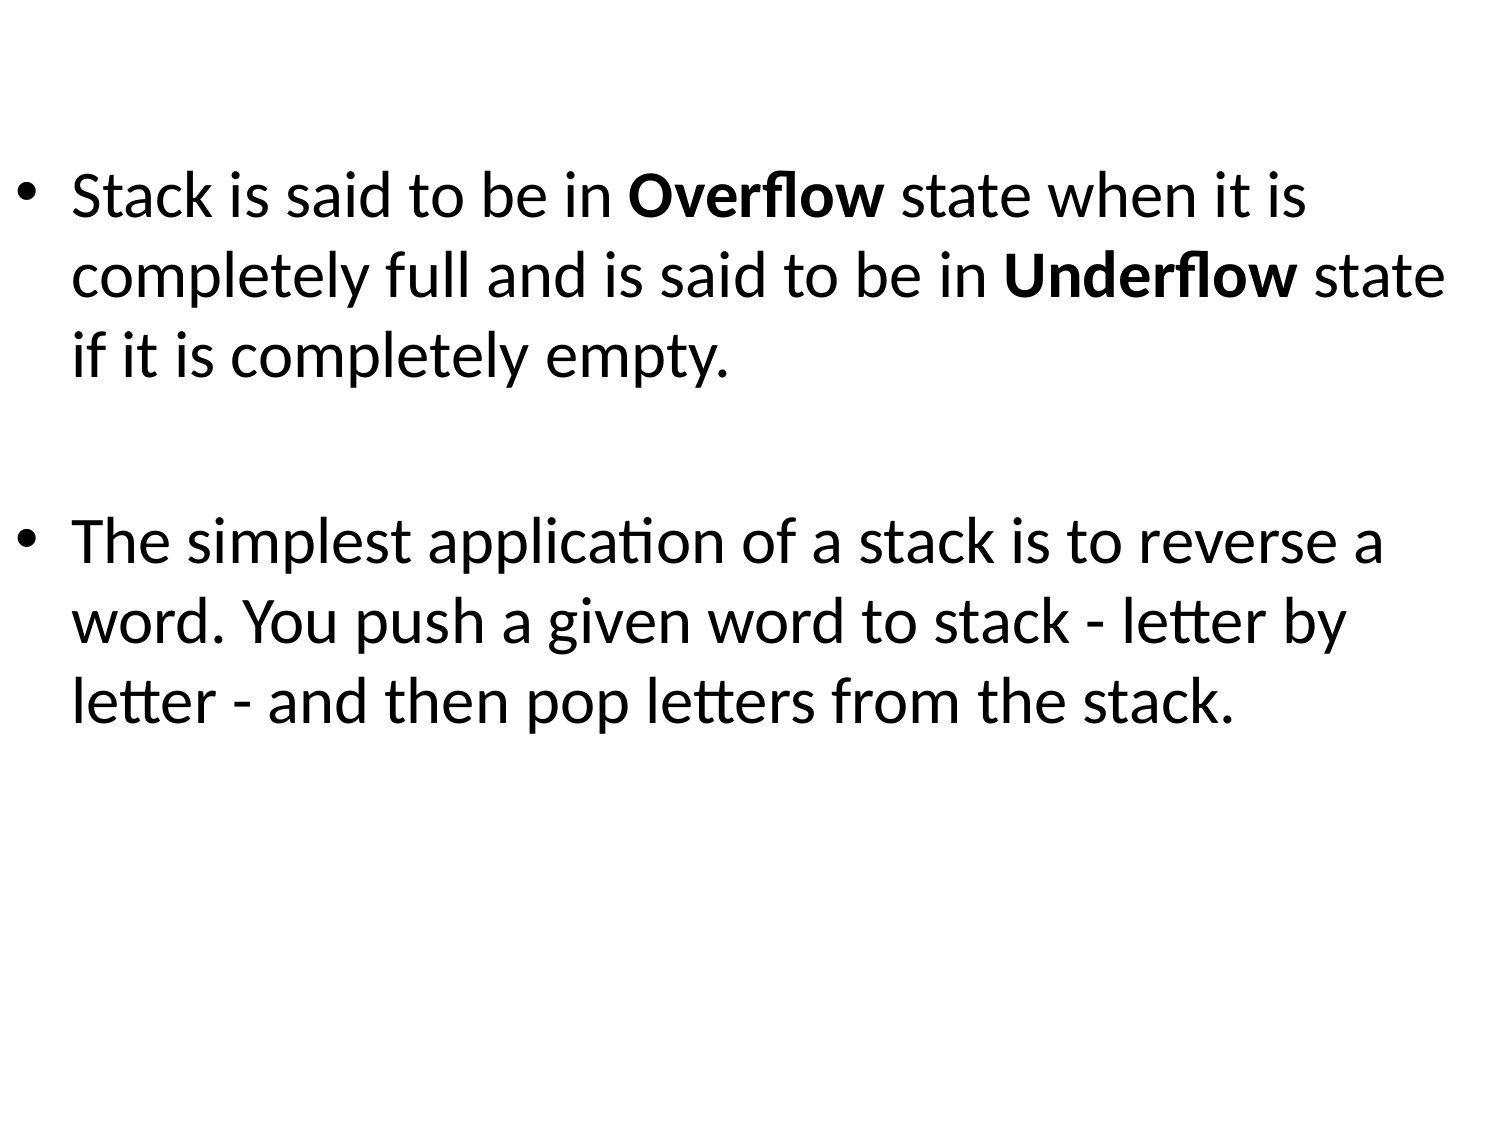

Stack is said to be in Overflow state when it is completely full and is said to be in Underflow state if it is completely empty.

The simplest application of a stack is to reverse a word. You push a given word to stack - letter by letter - and then pop letters from the stack.